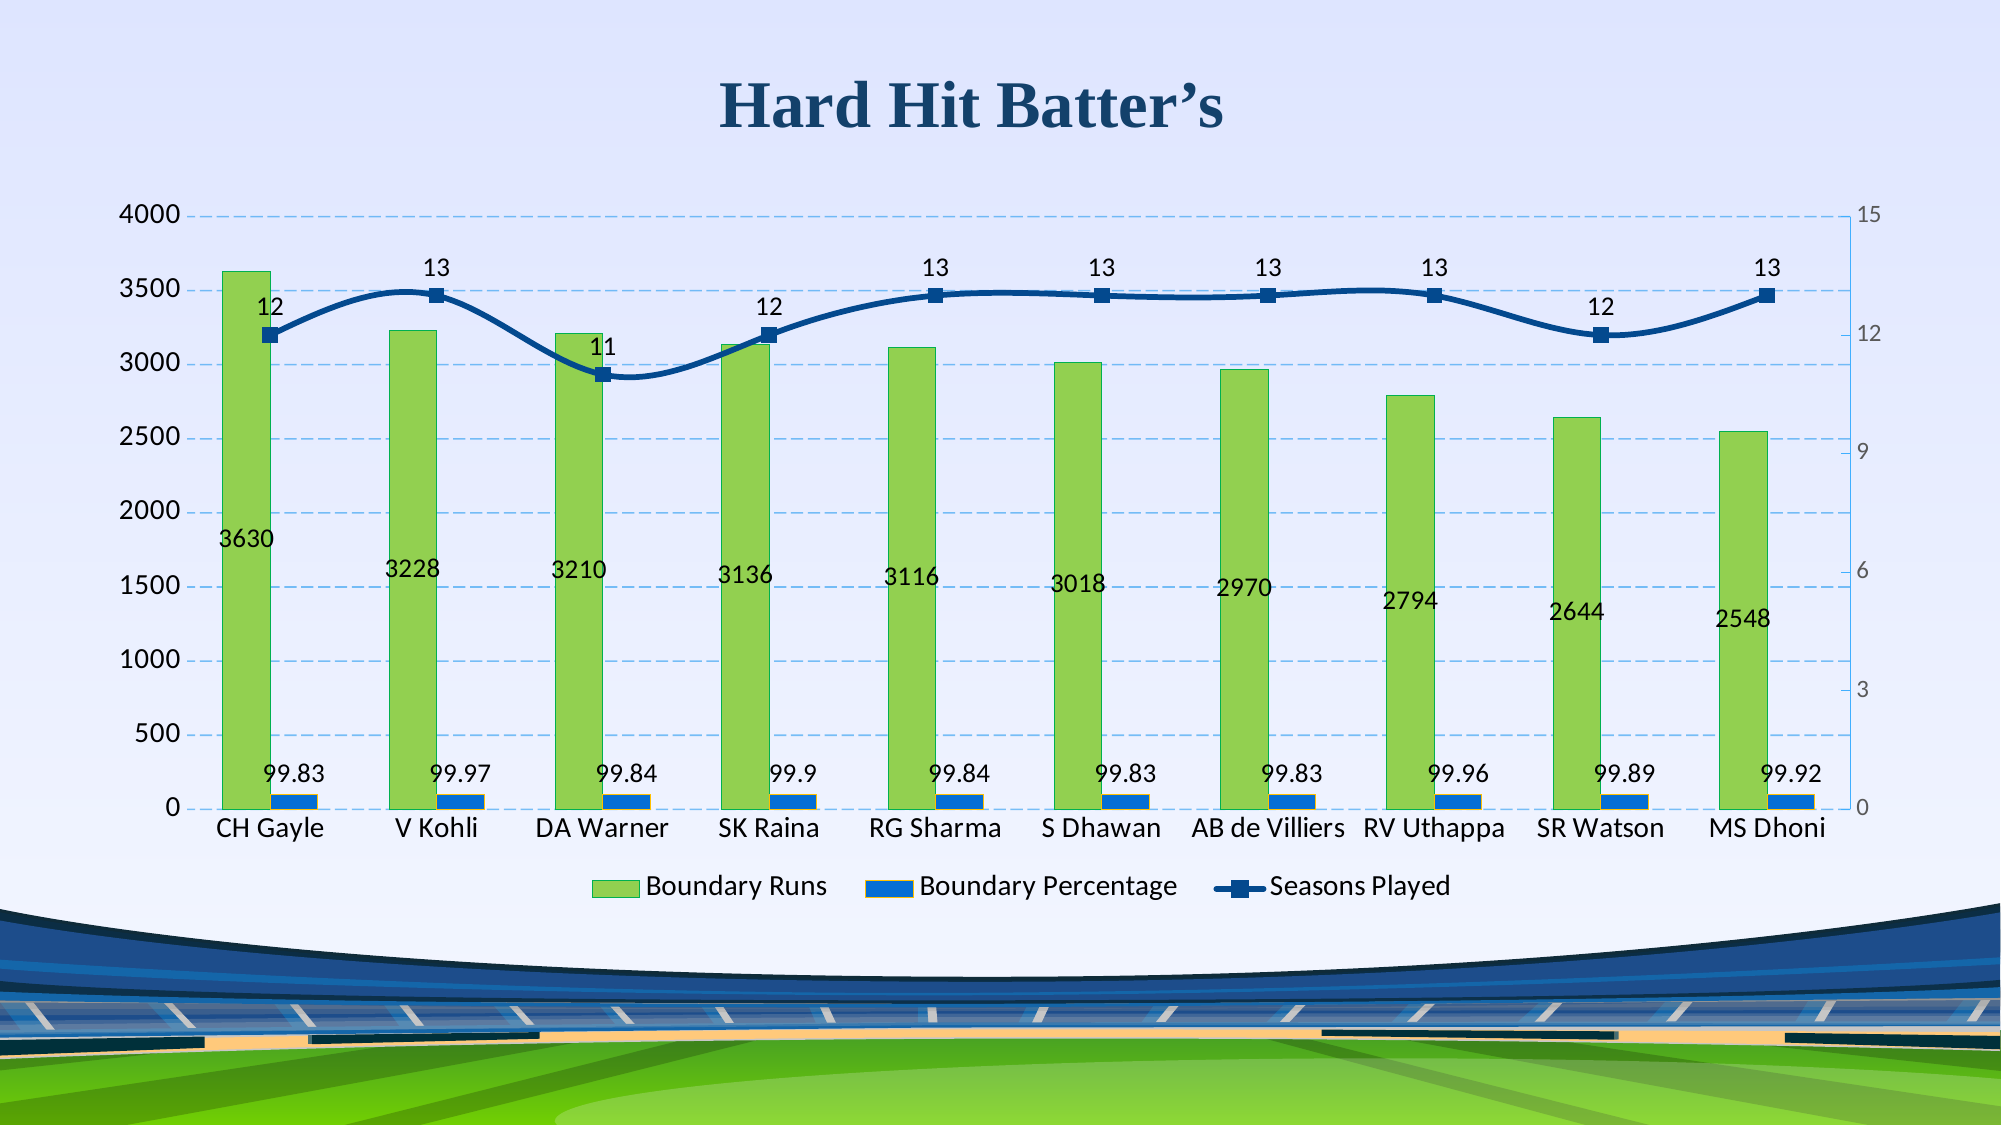

Hard Hit Batter’s

### Chart

| Category | Boundary Runs | Boundary Percentage | Seasons Played |
|---|---|---|---|
| CH Gayle | 3630.0 | 99.83 | 12.0 |
| V Kohli | 3228.0 | 99.97 | 13.0 |
| DA Warner | 3210.0 | 99.84 | 11.0 |
| SK Raina | 3136.0 | 99.9 | 12.0 |
| RG Sharma | 3116.0 | 99.84 | 13.0 |
| S Dhawan | 3018.0 | 99.83 | 13.0 |
| AB de Villiers | 2970.0 | 99.83 | 13.0 |
| RV Uthappa | 2794.0 | 99.96 | 13.0 |
| SR Watson | 2644.0 | 99.89 | 12.0 |
| MS Dhoni | 2548.0 | 99.92 | 13.0 |